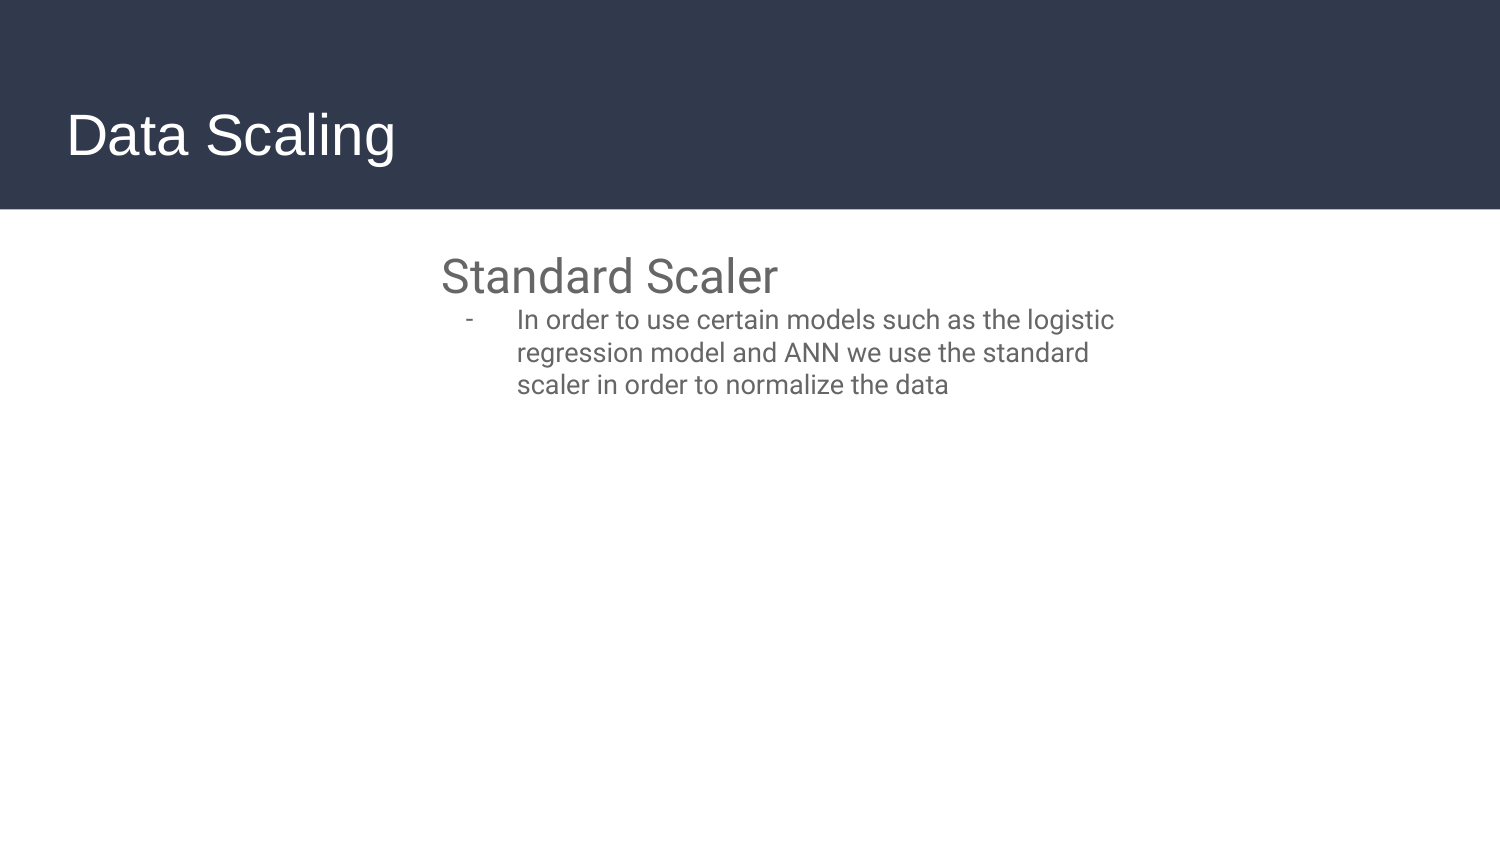

# Data Scaling

Standard Scaler
In order to use certain models such as the logistic regression model and ANN we use the standard scaler in order to normalize the data